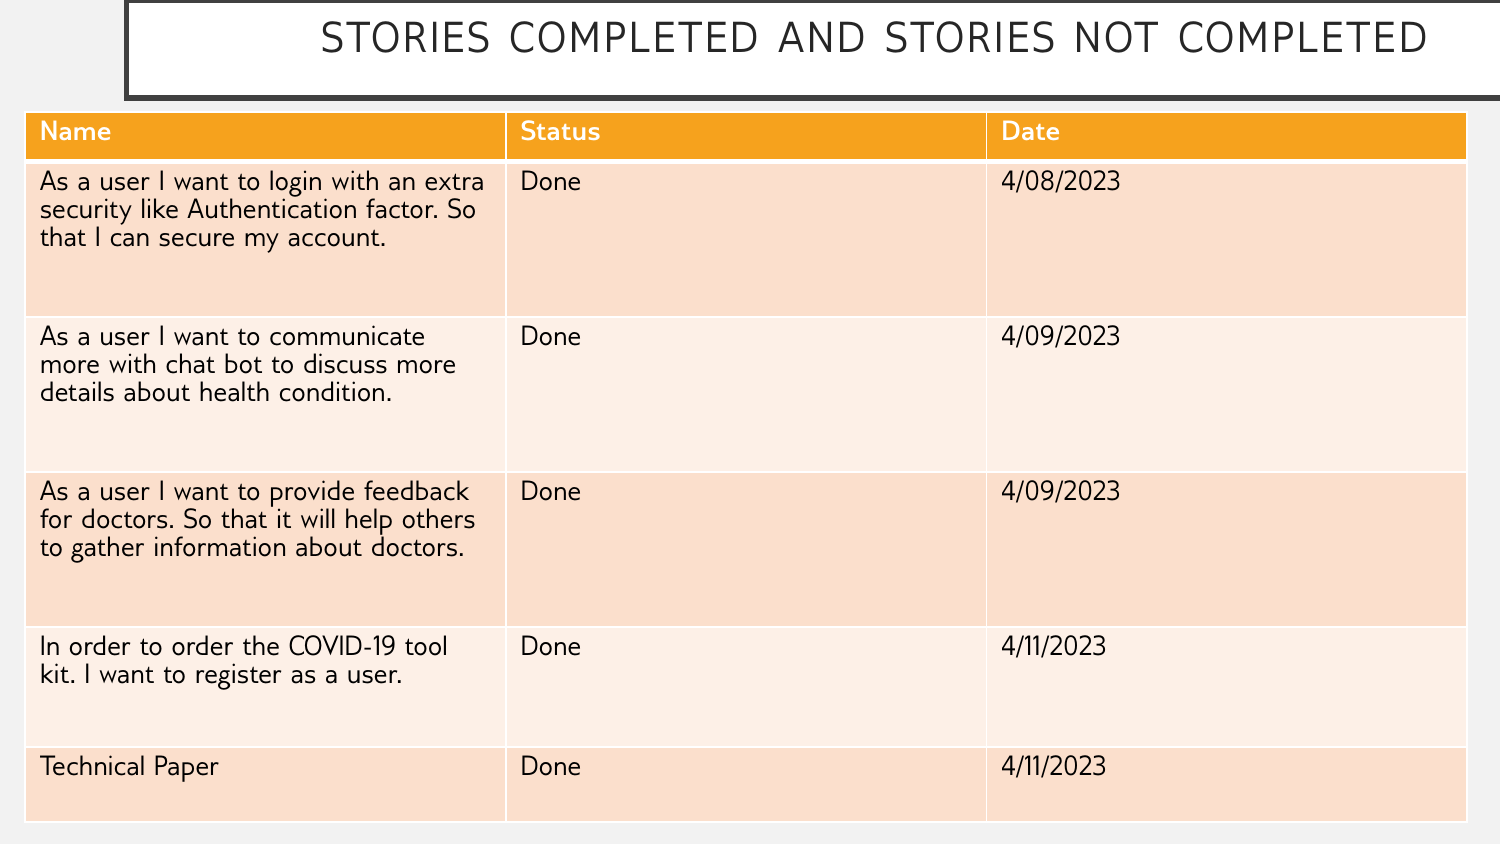

# Stories Completed and Stories Not Completed
| Name | Status | Date |
| --- | --- | --- |
| As a user I want to login with an extra security like Authentication factor. So that I can secure my account. | Done | 4/08/2023 |
| As a user I want to communicate more with chat bot to discuss more details about health condition. | Done | 4/09/2023 |
| As a user I want to provide feedback for doctors. So that it will help others to gather information about doctors. | Done | 4/09/2023 |
| In order to order the COVID-19 tool kit. I want to register as a user. | Done | 4/11/2023 |
| Technical Paper | Done | 4/11/2023 |